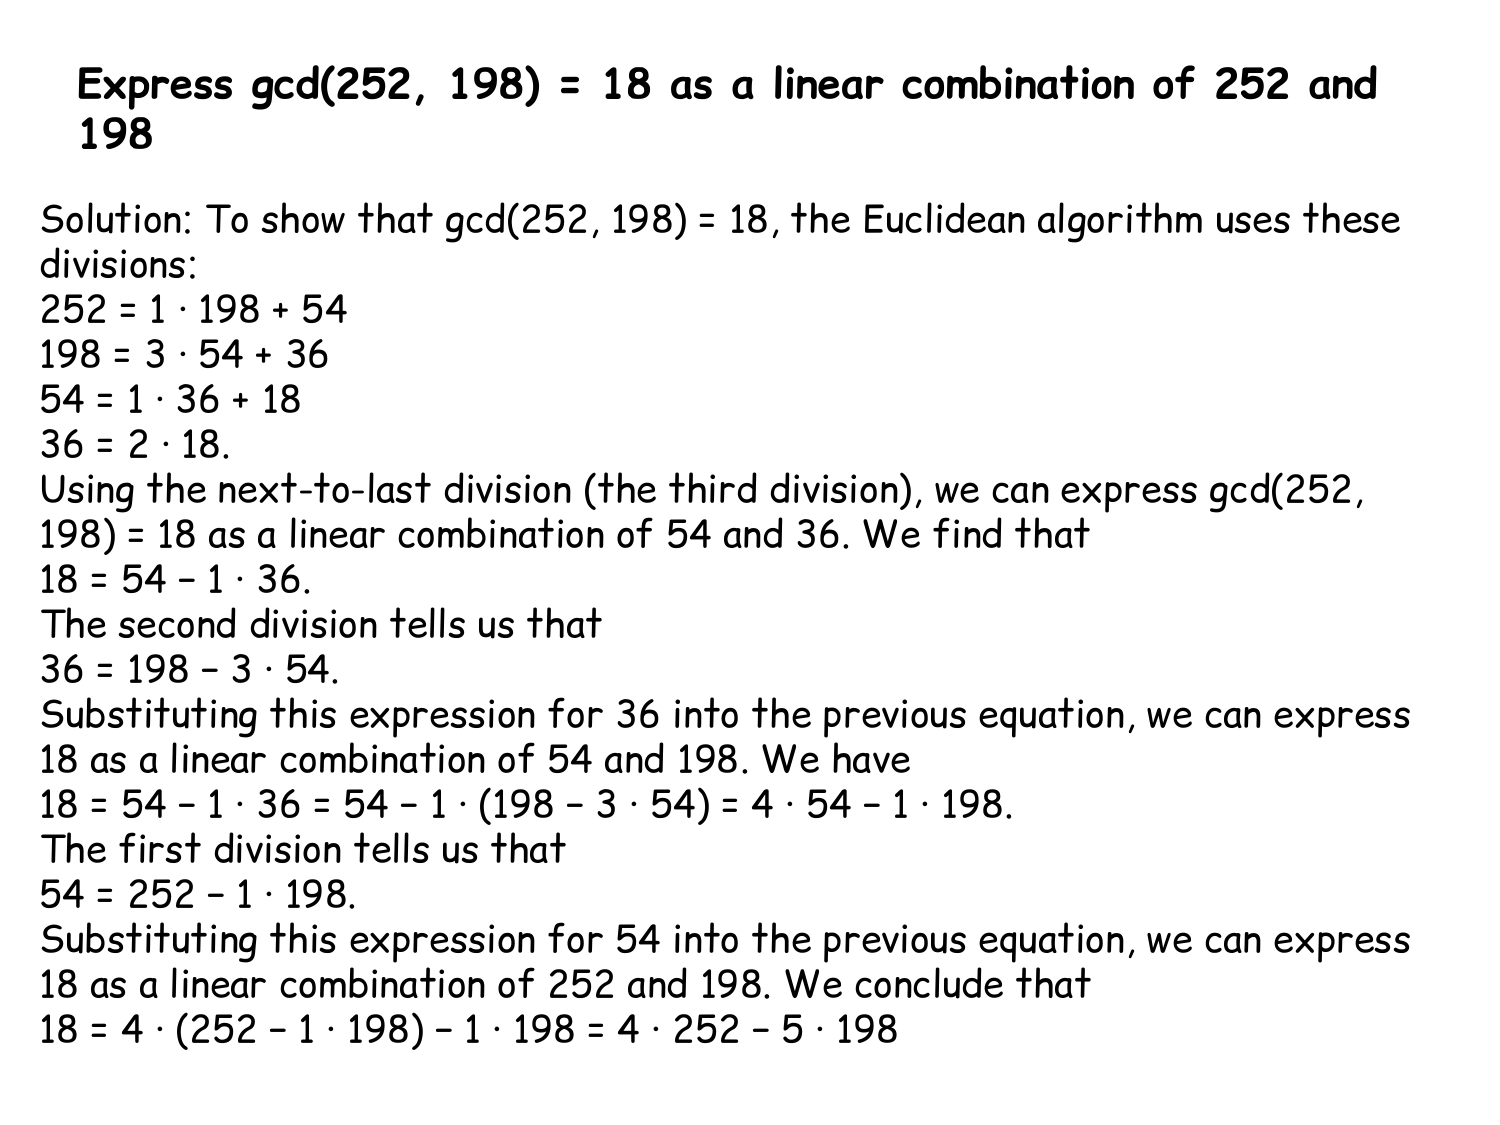

Express gcd(252, 198) = 18 as a linear combination of 252 and 198
Solution: To show that gcd(252, 198) = 18, the Euclidean algorithm uses these divisions:
252 = 1 · 198 + 54
198 = 3 · 54 + 36
54 = 1 · 36 + 18
36 = 2 · 18.
Using the next-to-last division (the third division), we can express gcd(252, 198) = 18 as a linear combination of 54 and 36. We find that
18 = 54 − 1 · 36.
The second division tells us that
36 = 198 − 3 · 54.
Substituting this expression for 36 into the previous equation, we can express 18 as a linear combination of 54 and 198. We have
18 = 54 − 1 · 36 = 54 − 1 · (198 − 3 · 54) = 4 · 54 − 1 · 198.
The first division tells us that
54 = 252 − 1 · 198.
Substituting this expression for 54 into the previous equation, we can express 18 as a linear combination of 252 and 198. We conclude that
18 = 4 · (252 − 1 · 198) − 1 · 198 = 4 · 252 − 5 · 198